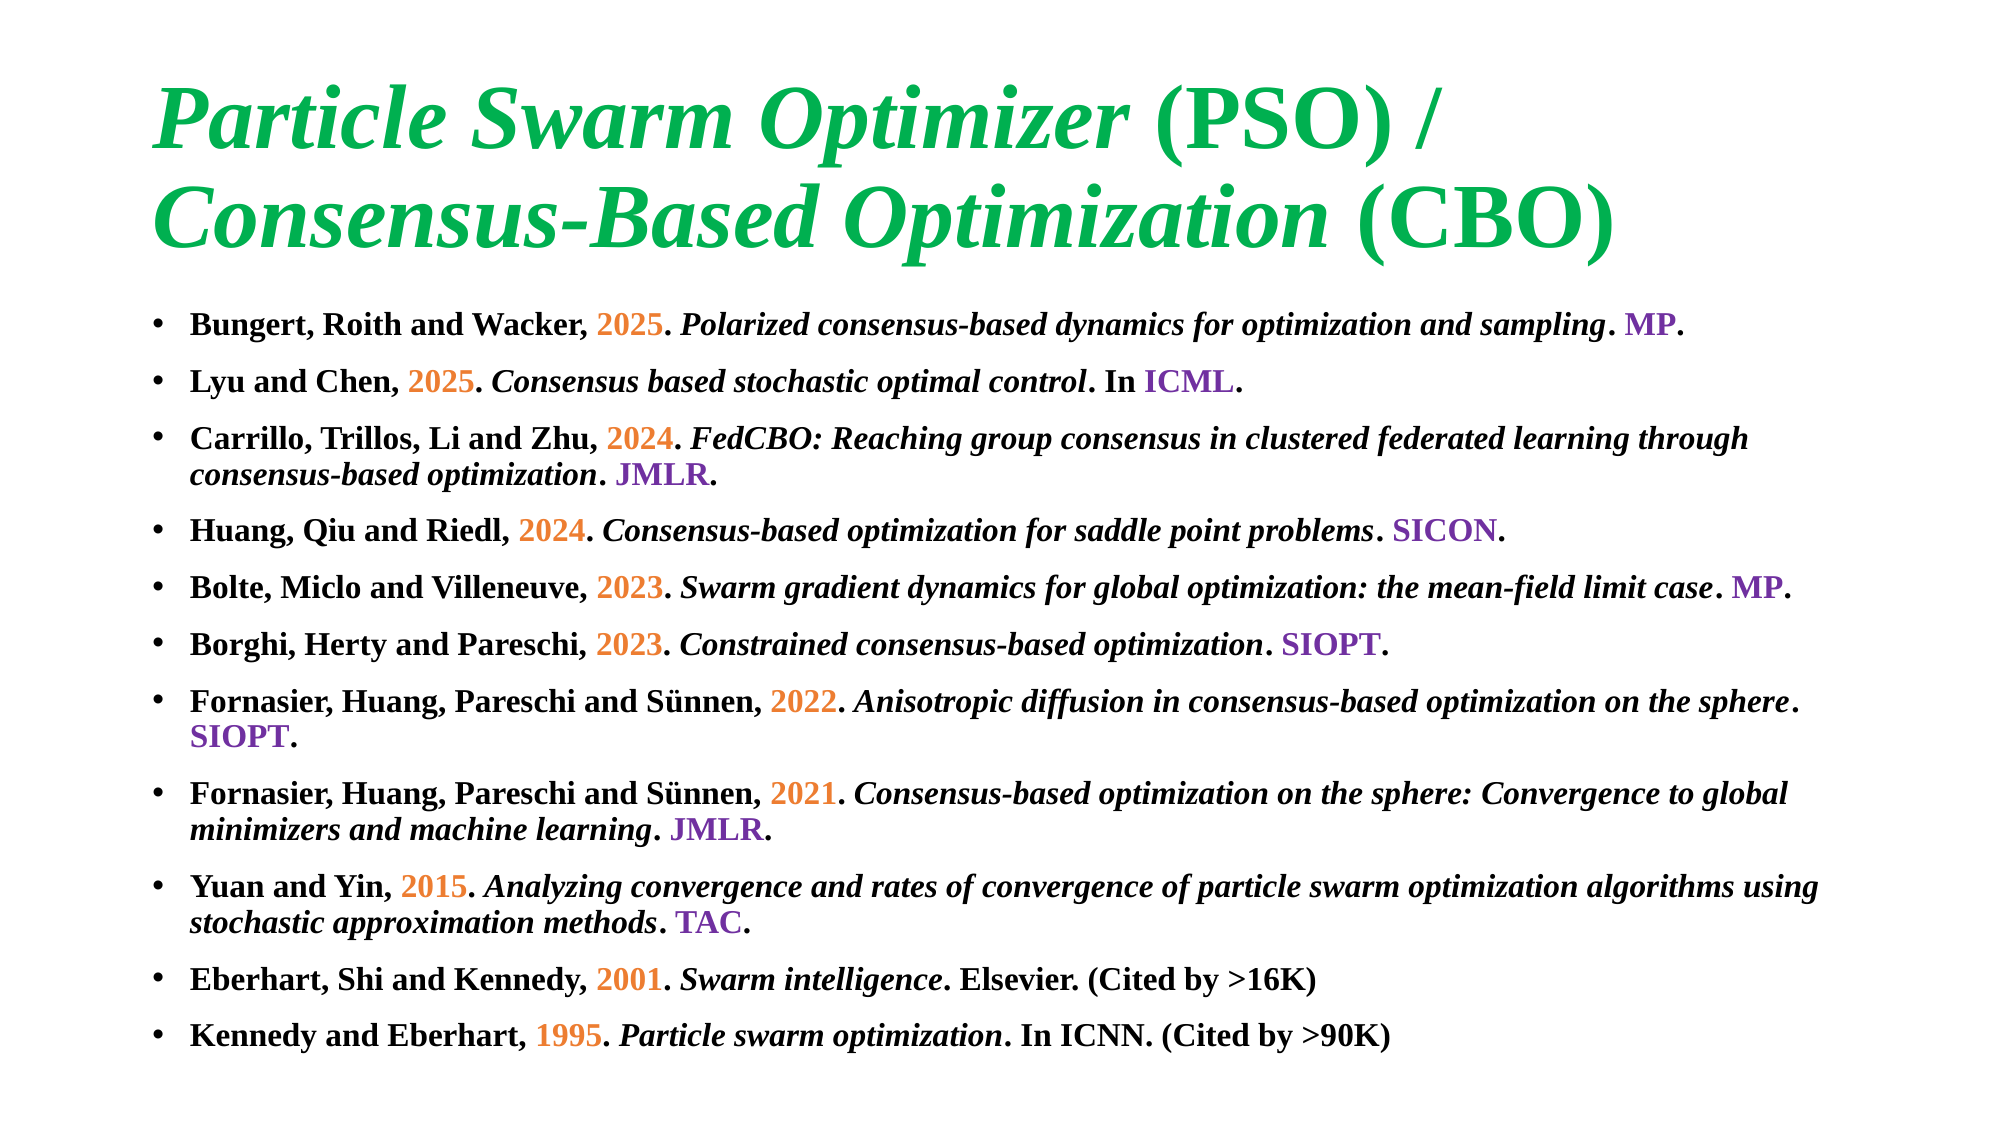

# Particle Swarm Optimizer (PSO) / Consensus-Based Optimization (CBO)
Bungert, Roith and Wacker, 2025. Polarized consensus-based dynamics for optimization and sampling. MP.
Lyu and Chen, 2025. Consensus based stochastic optimal control. In ICML.
Carrillo, Trillos, Li and Zhu, 2024. FedCBO: Reaching group consensus in clustered federated learning through consensus-based optimization. JMLR.
Huang, Qiu and Riedl, 2024. Consensus-based optimization for saddle point problems. SICON.
Bolte, Miclo and Villeneuve, 2023. Swarm gradient dynamics for global optimization: the mean-field limit case. MP.
Borghi, Herty and Pareschi, 2023. Constrained consensus-based optimization. SIOPT.
Fornasier, Huang, Pareschi and Sünnen, 2022. Anisotropic diffusion in consensus-based optimization on the sphere. SIOPT.
Fornasier, Huang, Pareschi and Sünnen, 2021. Consensus-based optimization on the sphere: Convergence to global minimizers and machine learning. JMLR.
Yuan and Yin, 2015. Analyzing convergence and rates of convergence of particle swarm optimization algorithms using stochastic approximation methods. TAC.
Eberhart, Shi and Kennedy, 2001. Swarm intelligence. Elsevier. (Cited by >16K)
Kennedy and Eberhart, 1995. Particle swarm optimization. In ICNN. (Cited by >90K)